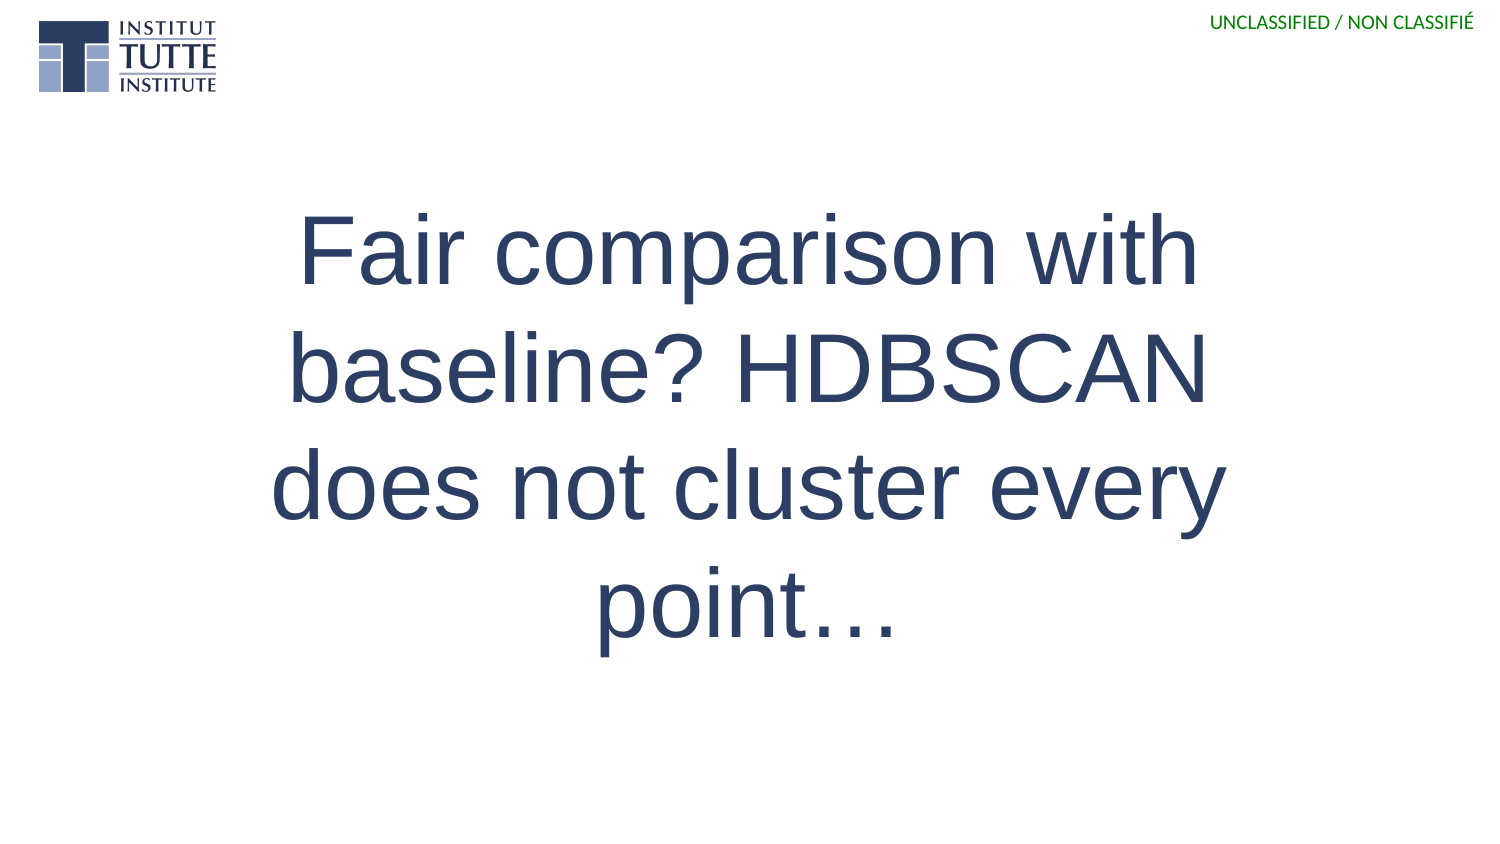

# Fair comparison with baseline? HDBSCAN does not cluster every point…